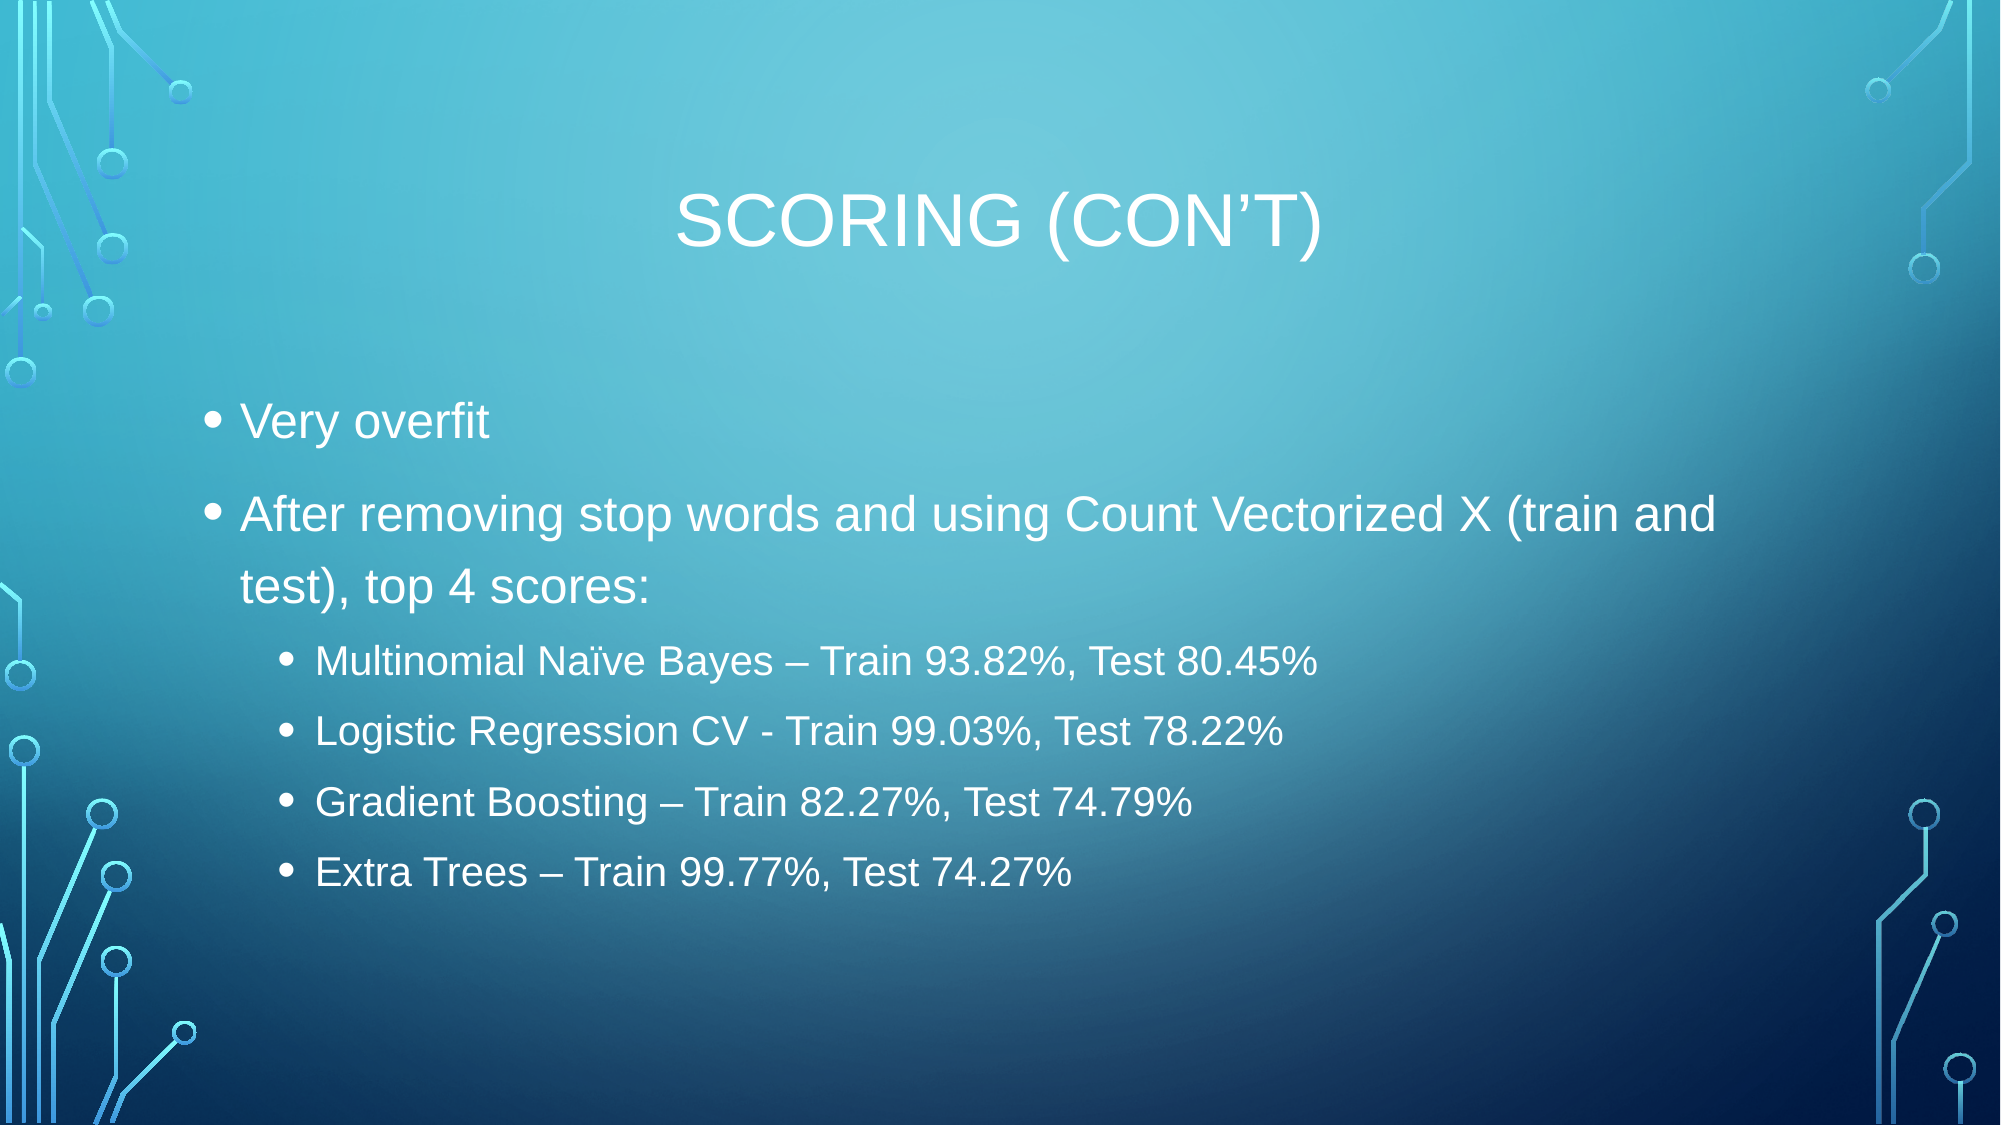

# Scoring (con’t)
Very overfit
After removing stop words and using Count Vectorized X (train and test), top 4 scores:
Multinomial Naïve Bayes – Train 93.82%, Test 80.45%
Logistic Regression CV - Train 99.03%, Test 78.22%
Gradient Boosting – Train 82.27%, Test 74.79%
Extra Trees – Train 99.77%, Test 74.27%